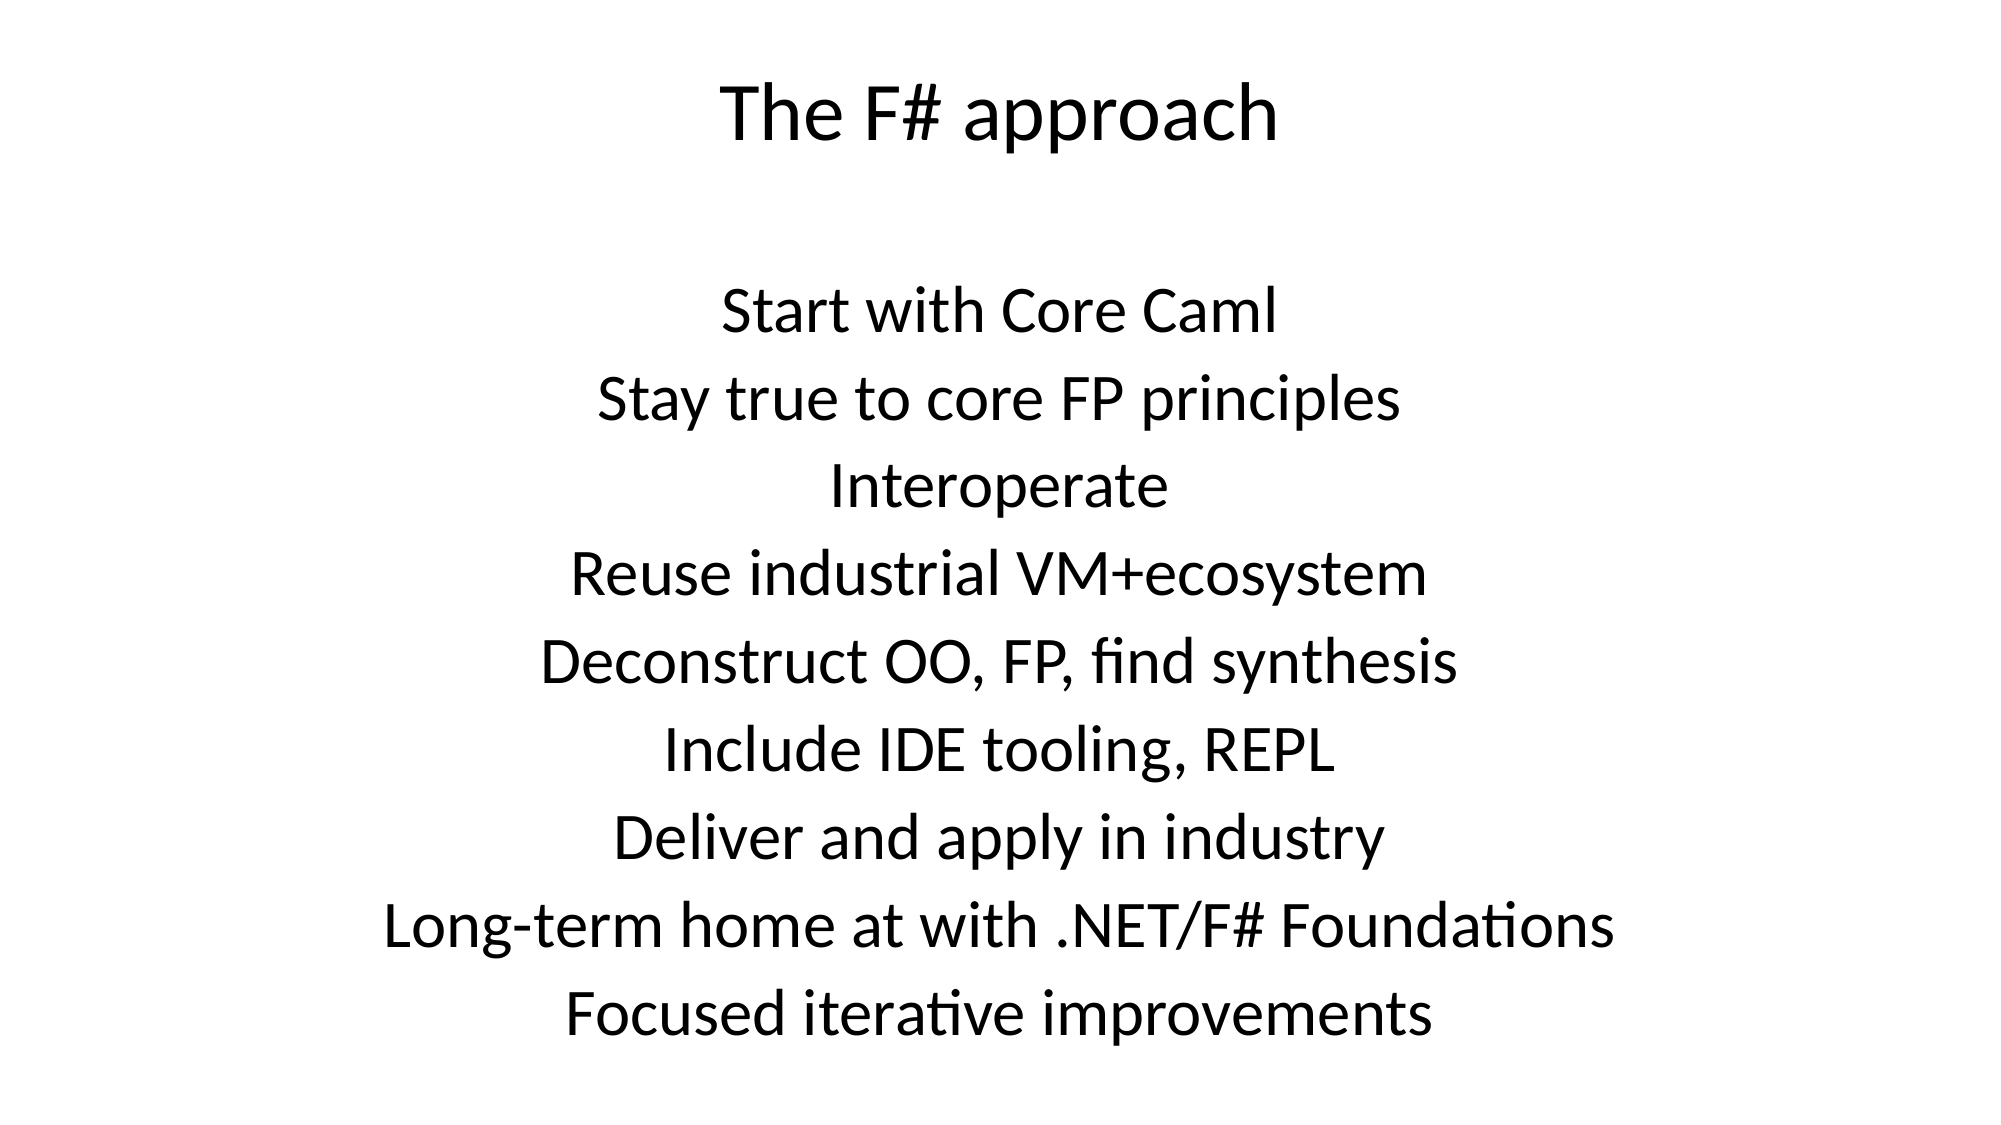

The F# approach

Start with Core Caml
Stay true to core FP principles
Interoperate
Reuse industrial VM+ecosystem
Deconstruct OO, FP, find synthesis
Include IDE tooling, REPL
Deliver and apply in industry
Long-term home at with .NET/F# Foundations
Focused iterative improvements